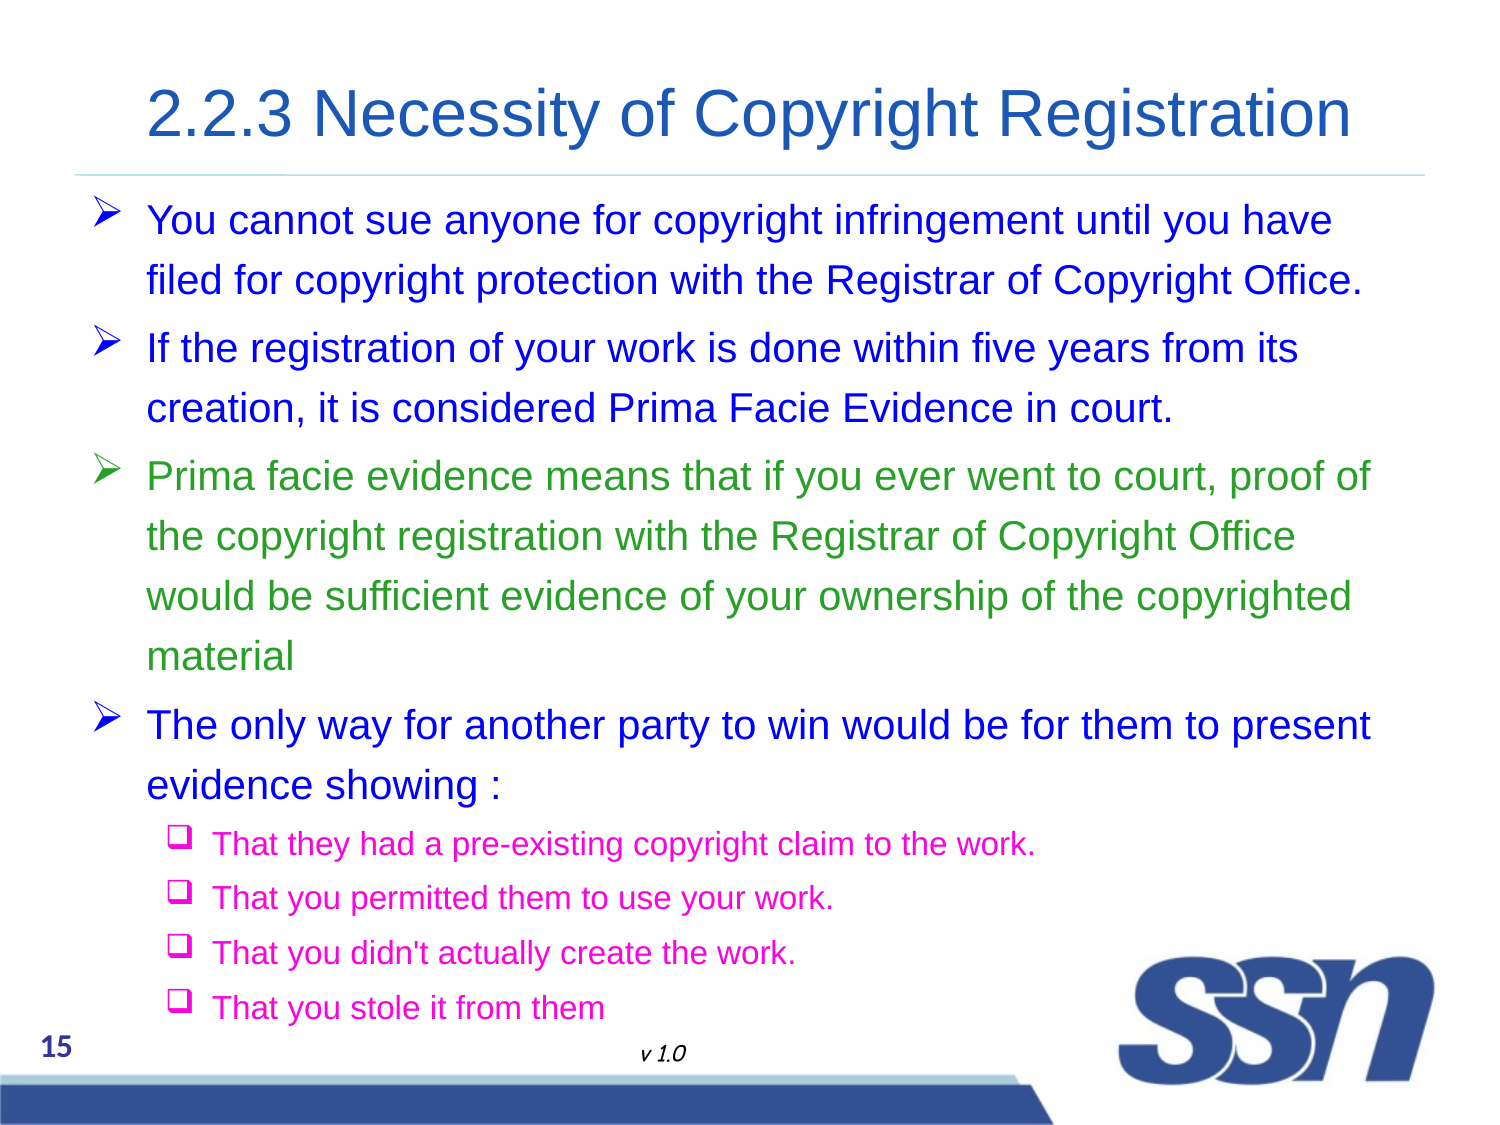

# 2.2.3 Necessity of Copyright Registration
You cannot sue anyone for copyright infringement until you have filed for copyright protection with the Registrar of Copyright Office.
If the registration of your work is done within five years from its creation, it is considered Prima Facie Evidence in court.
Prima facie evidence means that if you ever went to court, proof of the copyright registration with the Registrar of Copyright Office would be sufficient evidence of your ownership of the copyrighted material
The only way for another party to win would be for them to present evidence showing :
That they had a pre-existing copyright claim to the work.
That you permitted them to use your work.
That you didn't actually create the work.
That you stole it from them